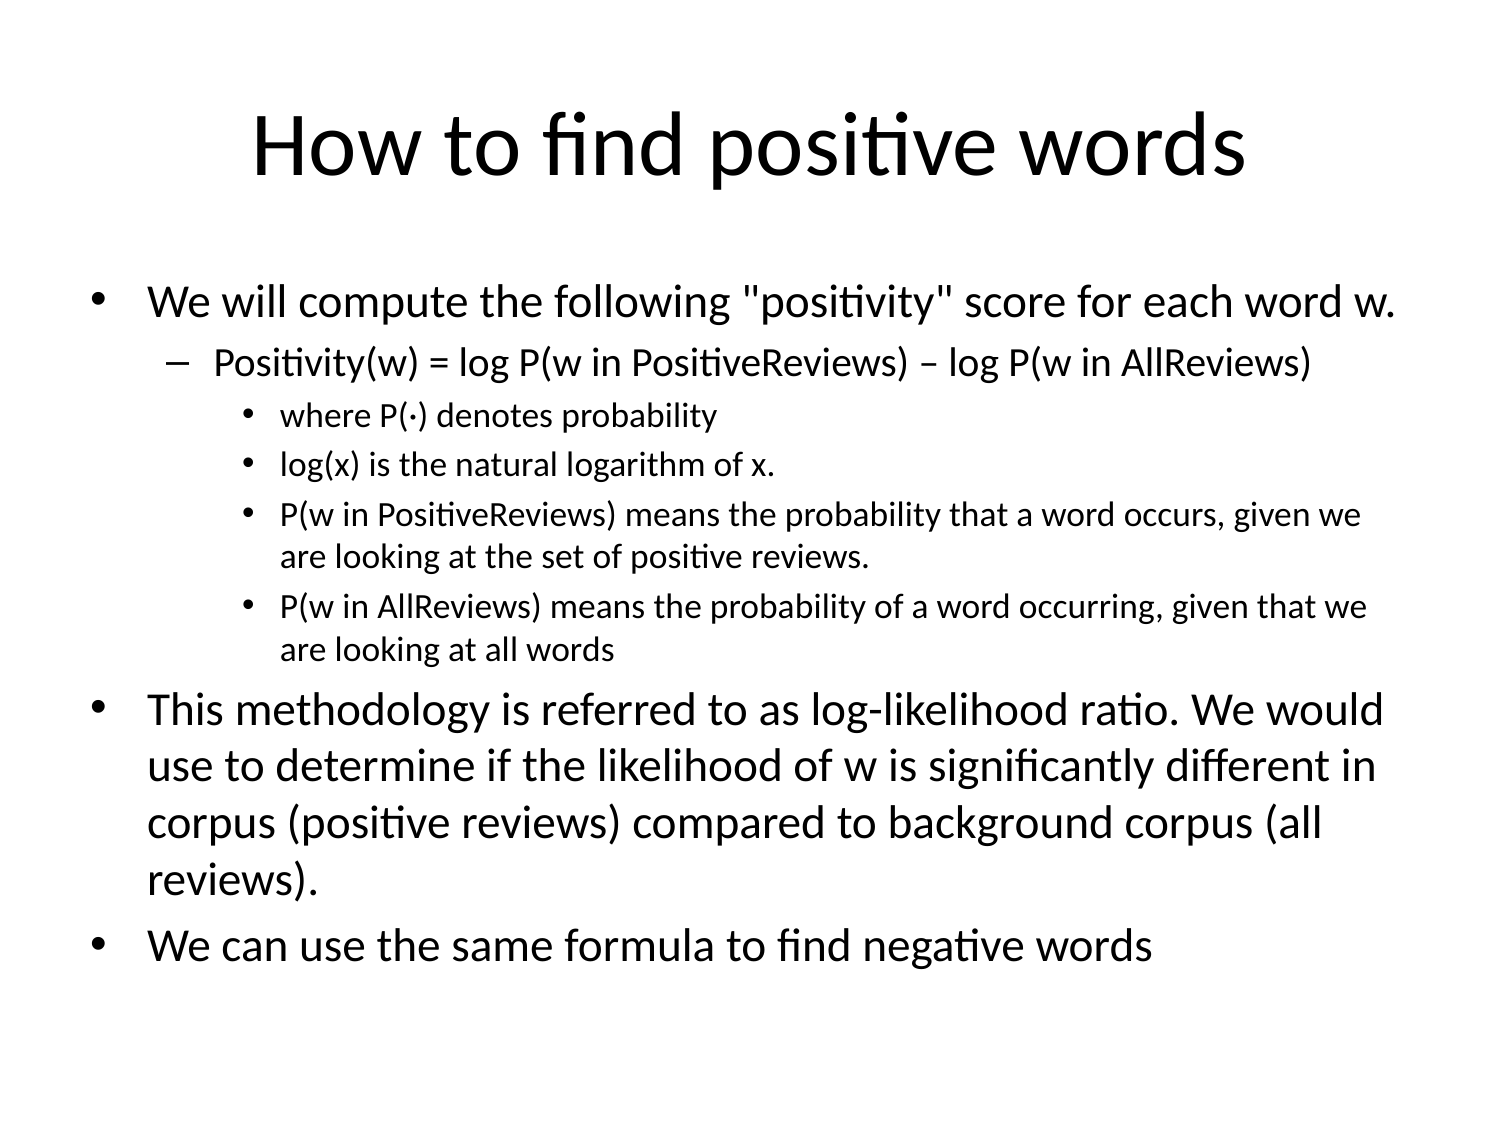

# How to find positive words
We will compute the following "positivity" score for each word w.
Positivity(w) = log P(w in PositiveReviews) – log P(w in AllReviews)
where P(·) denotes probability
log(x) is the natural logarithm of x.
P(w in PositiveReviews) means the probability that a word occurs, given we are looking at the set of positive reviews.
P(w in AllReviews) means the probability of a word occurring, given that we are looking at all words
This methodology is referred to as log-likelihood ratio. We would use to determine if the likelihood of w is significantly different in corpus (positive reviews) compared to background corpus (all reviews).
We can use the same formula to find negative words